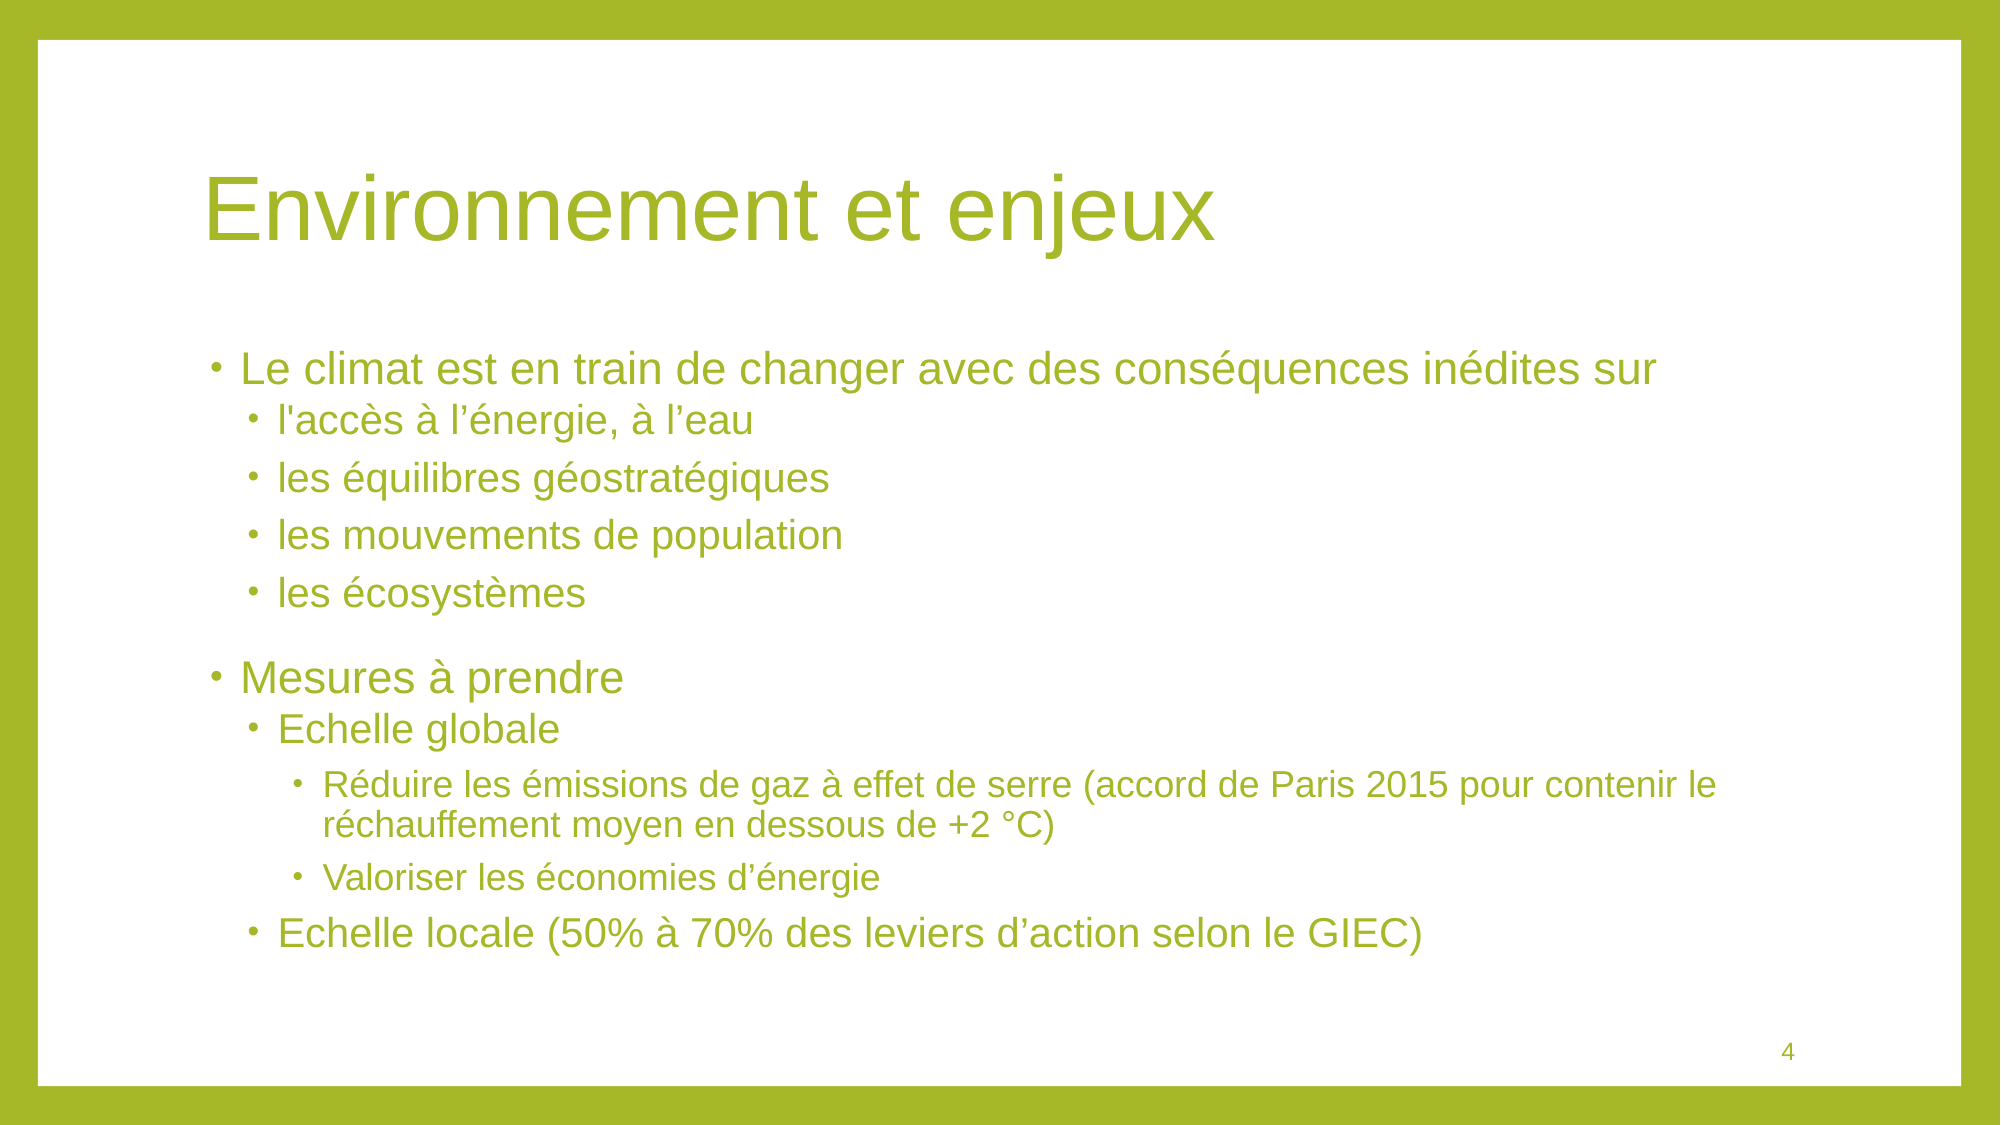

# Environnement et enjeux
Le climat est en train de changer avec des conséquences inédites sur
l'accès à l’énergie, à l’eau
les équilibres géostratégiques
les mouvements de population
les écosystèmes
Mesures à prendre
Echelle globale
Réduire les émissions de gaz à effet de serre (accord de Paris 2015 pour contenir le réchauffement moyen en dessous de +2 °C)
Valoriser les économies d’énergie
Echelle locale (50% à 70% des leviers d’action selon le GIEC)

4